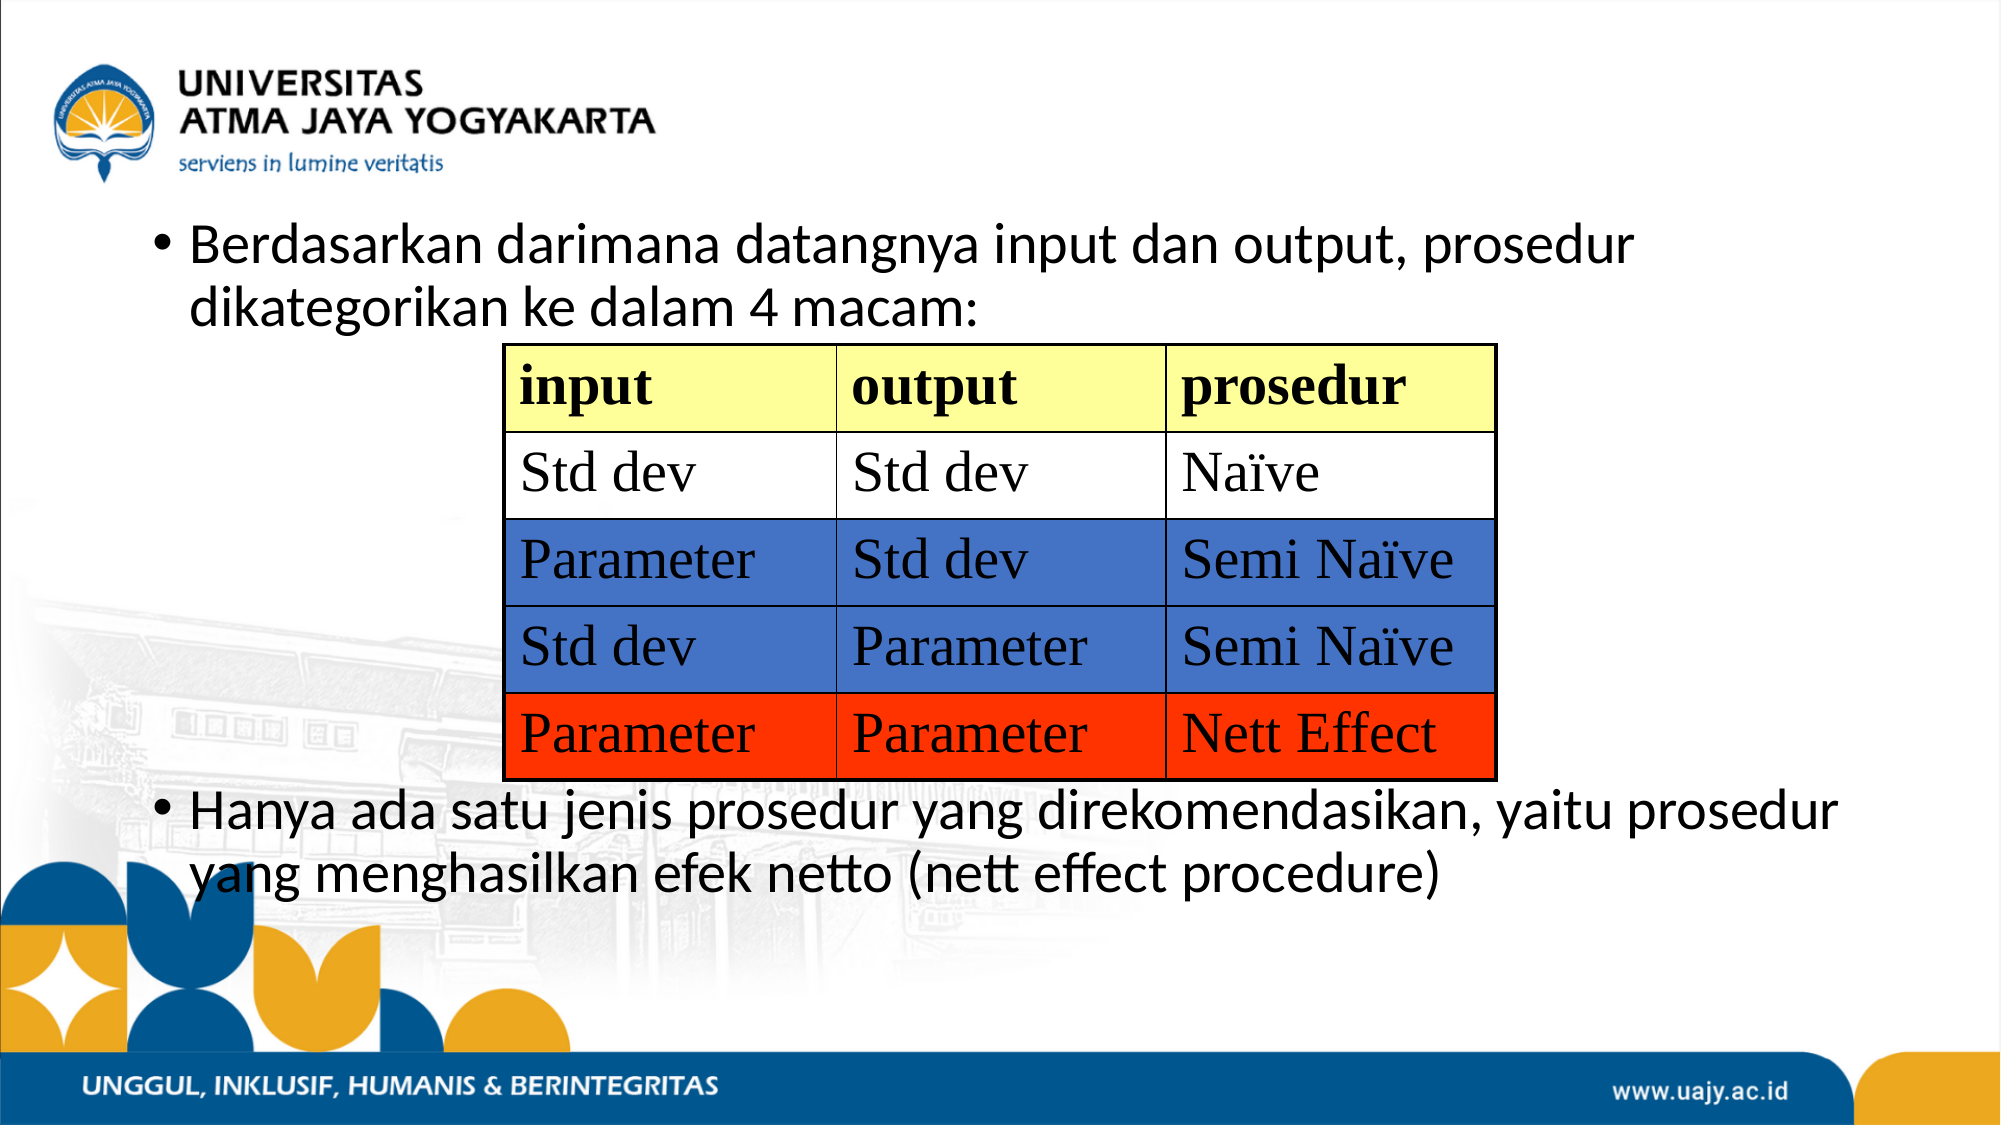

Berdasarkan darimana datangnya input dan output, prosedur dikategorikan ke dalam 4 macam:

Hanya ada satu jenis prosedur yang direkomendasikan, yaitu prosedur yang menghasilkan efek netto (nett effect procedure)

| input | output | prosedur |
| --- | --- | --- |
| Std dev | Std dev | Naïve |
| Parameter | Std dev | Semi Naïve |
| Std dev | Parameter | Semi Naïve |
| Parameter | Parameter | Nett Effect |